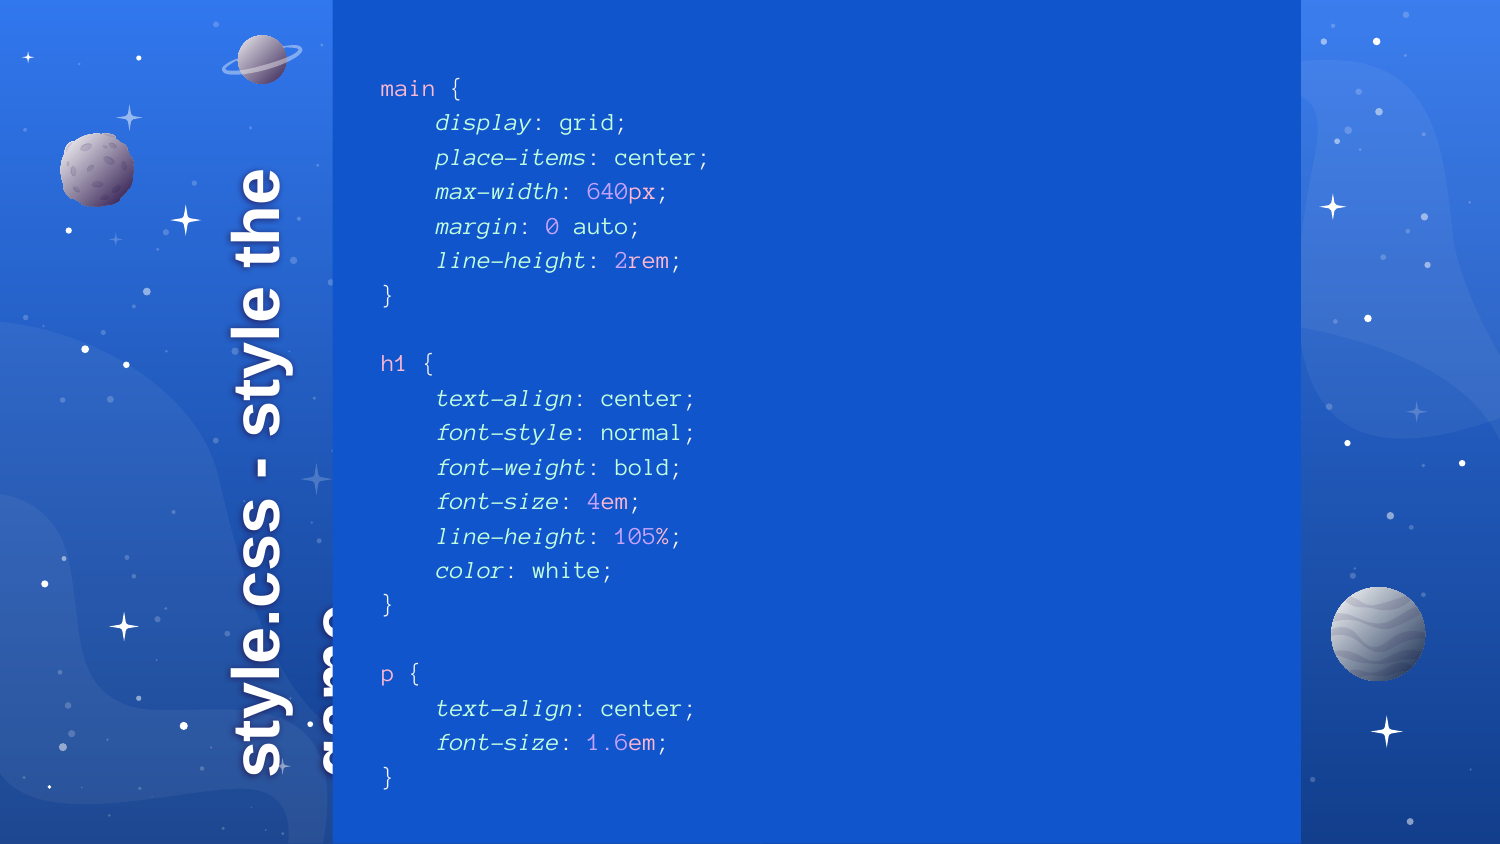

main {
    display: grid;
    place-items: center;
    max-width: 640px;
    margin: 0 auto;
    line-height: 2rem;
}

h1 {
    text-align: center;
    font-style: normal;
    font-weight: bold;
    font-size: 4em;
    line-height: 105%;
    color: white;
}

p {
    text-align: center;
    font-size: 1.6em;
}

# style.css - style the game

35